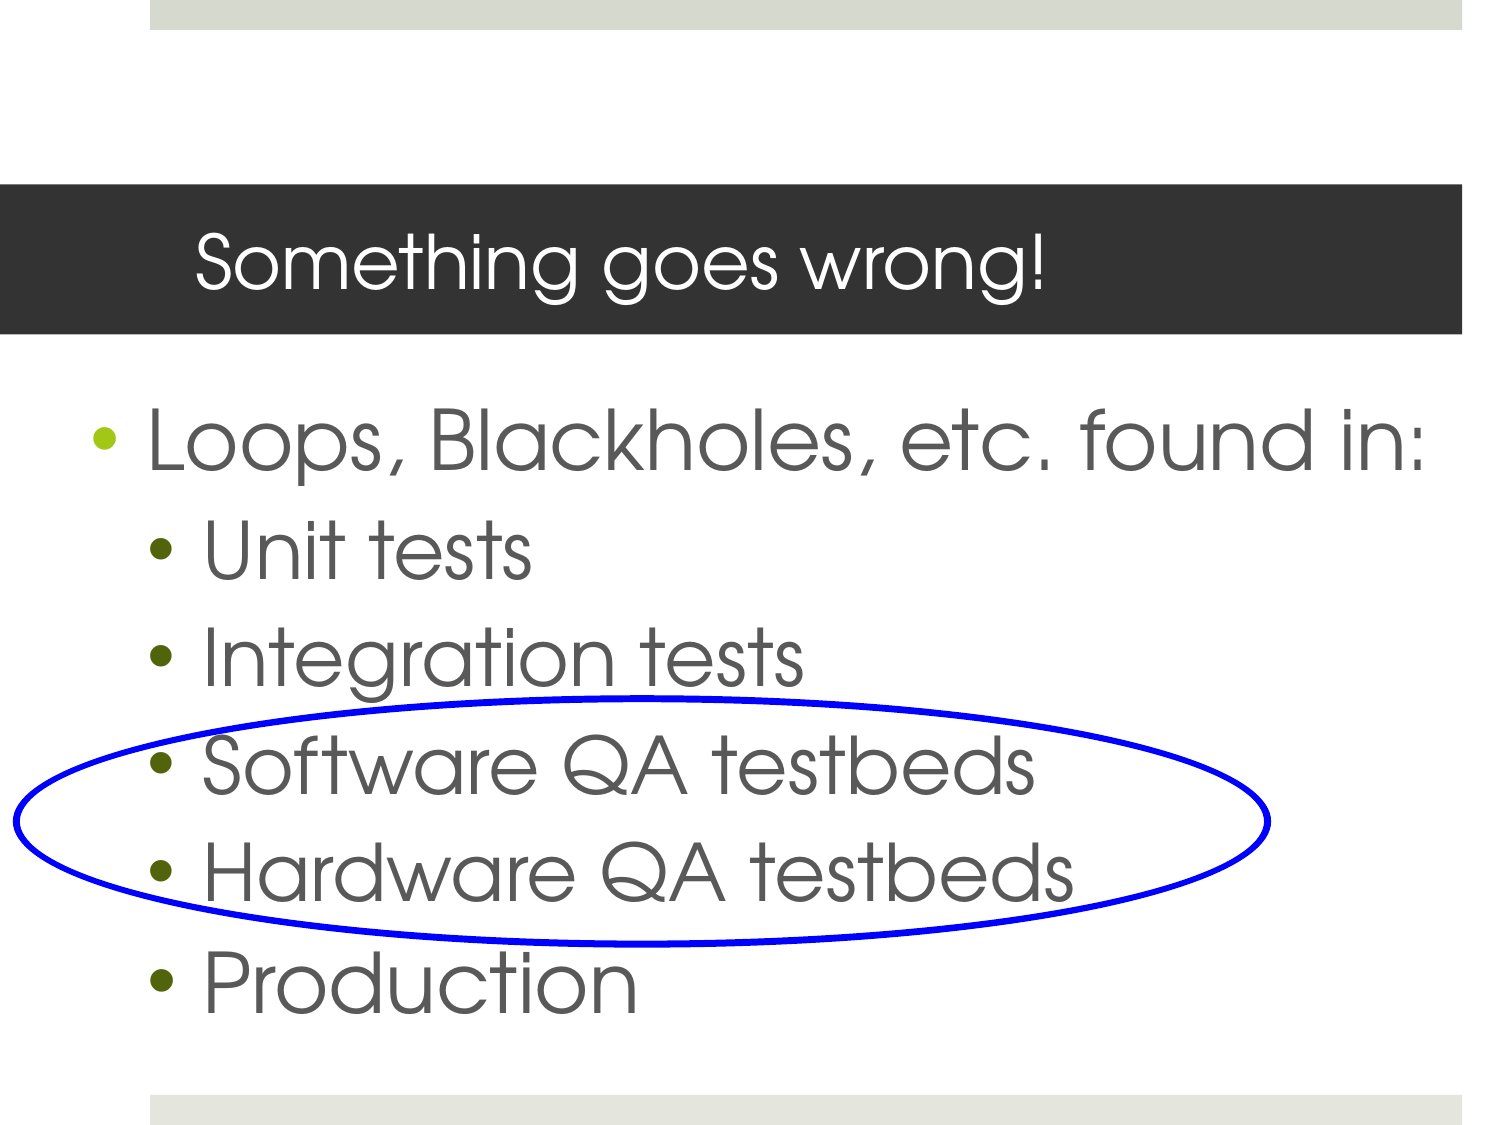

# Something goes wrong!
Loops, Blackholes, etc. found in:
Unit tests
Integration tests
Software QA testbeds
Hardware QA testbeds
Production